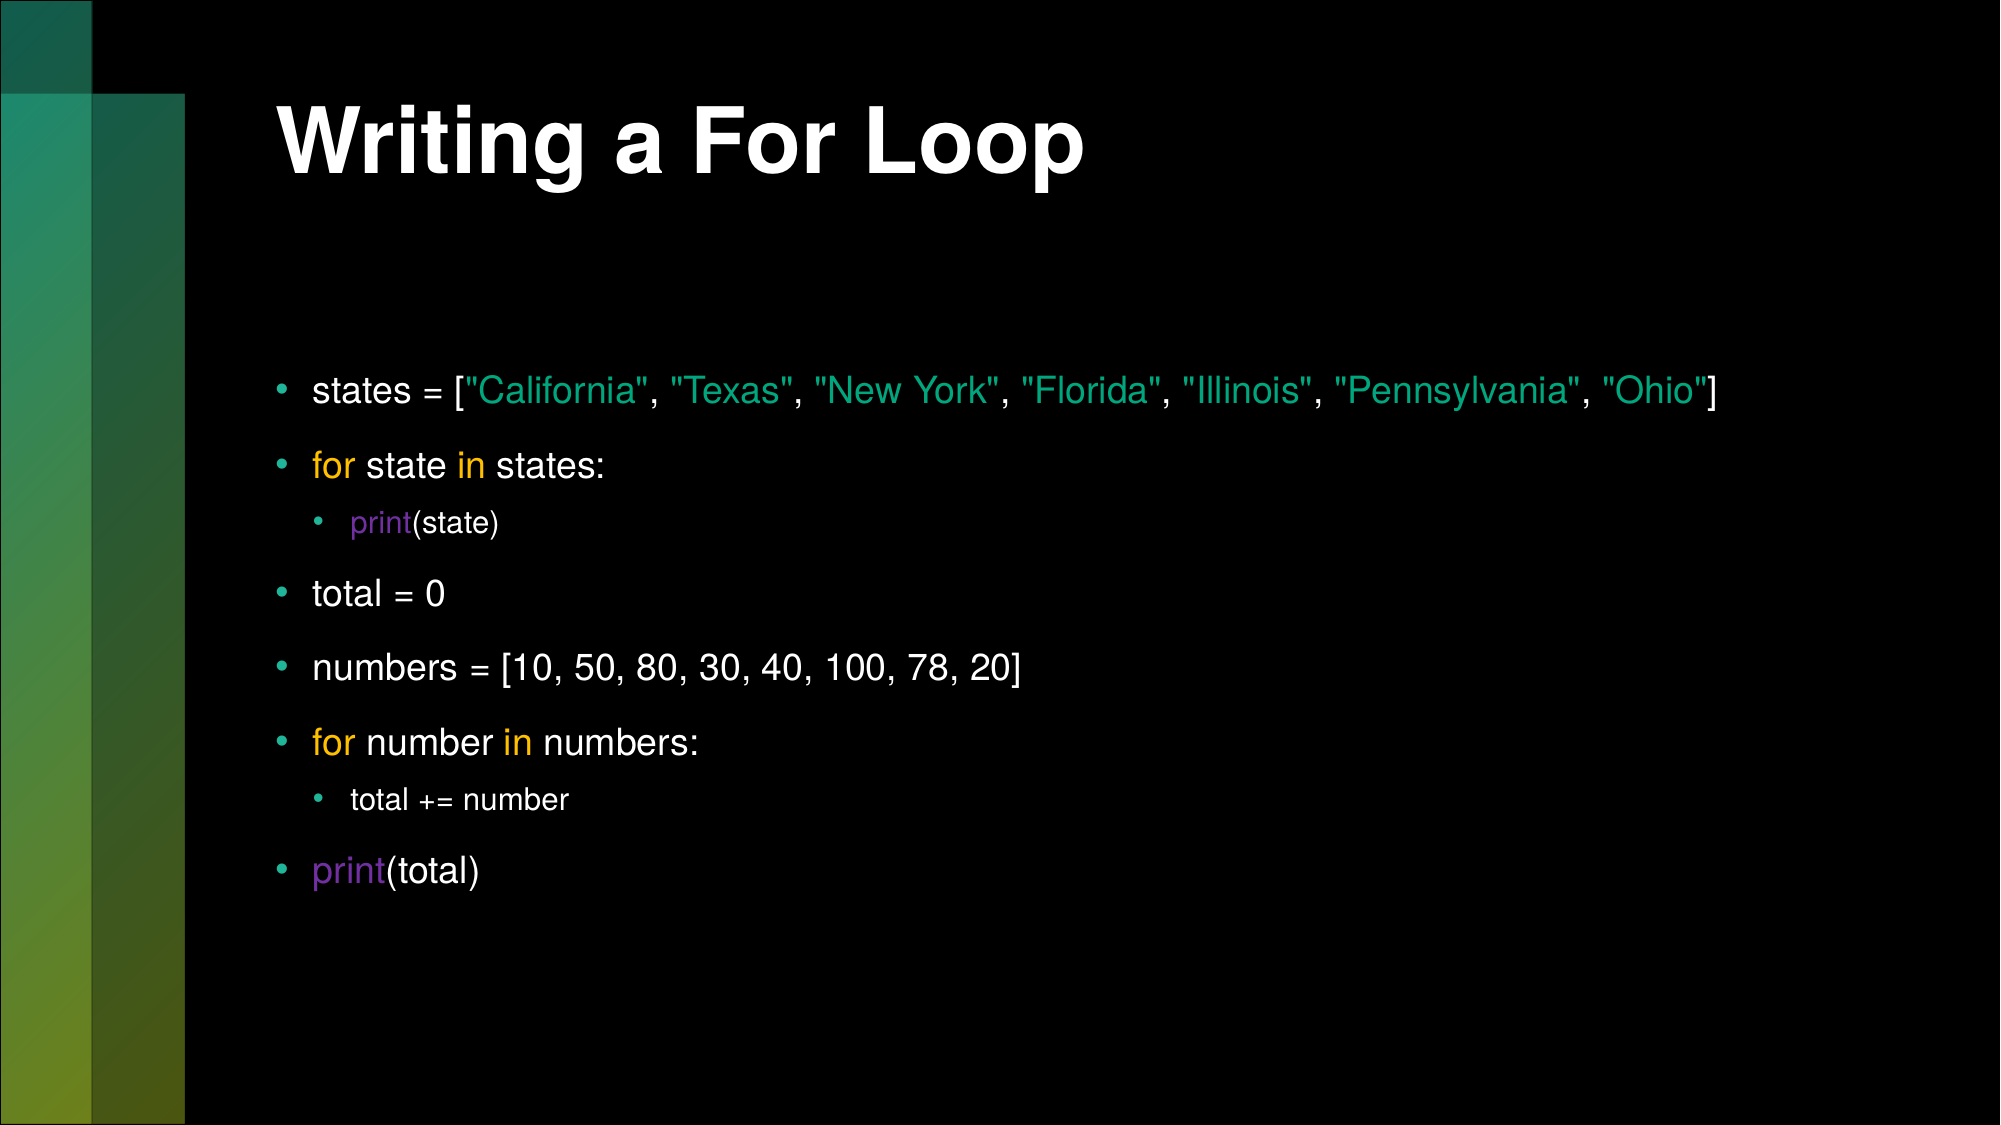

# Writing a For Loop
states = ["California", "Texas", "New York", "Florida", "Illinois", "Pennsylvania", "Ohio"]
for state in states:
print(state)
total = 0
numbers = [10, 50, 80, 30, 40, 100, 78, 20]
for number in numbers:
total += number
print(total)